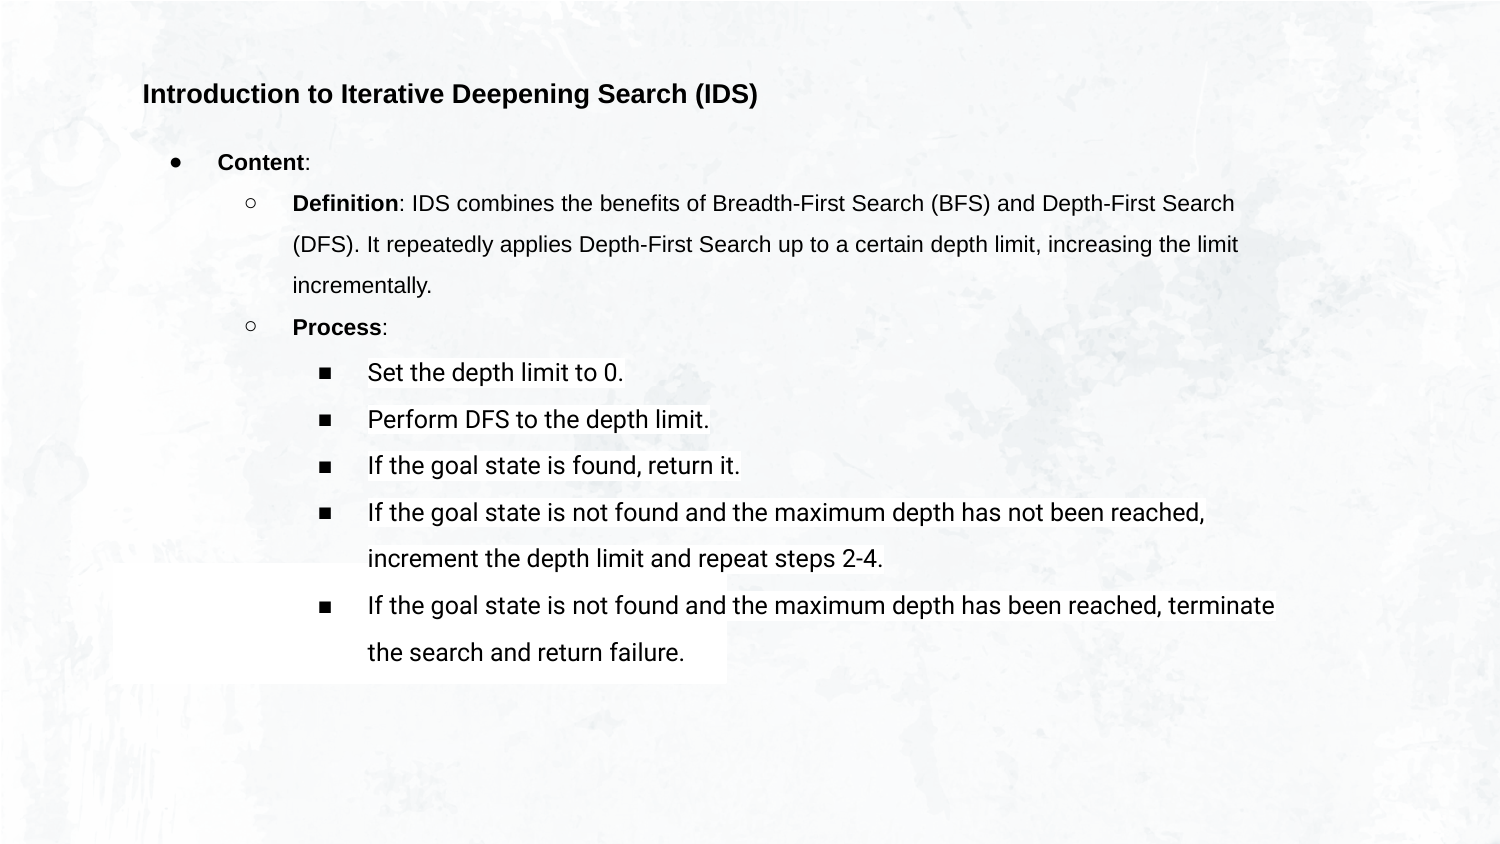

Introduction to Iterative Deepening Search (IDS)
Content:
Definition: IDS combines the benefits of Breadth-First Search (BFS) and Depth-First Search (DFS). It repeatedly applies Depth-First Search up to a certain depth limit, increasing the limit incrementally.
Process:
Set the depth limit to 0.
Perform DFS to the depth limit.
If the goal state is found, return it.
If the goal state is not found and the maximum depth has not been reached, increment the depth limit and repeat steps 2-4.
If the goal state is not found and the maximum depth has been reached, terminate the search and return failure.